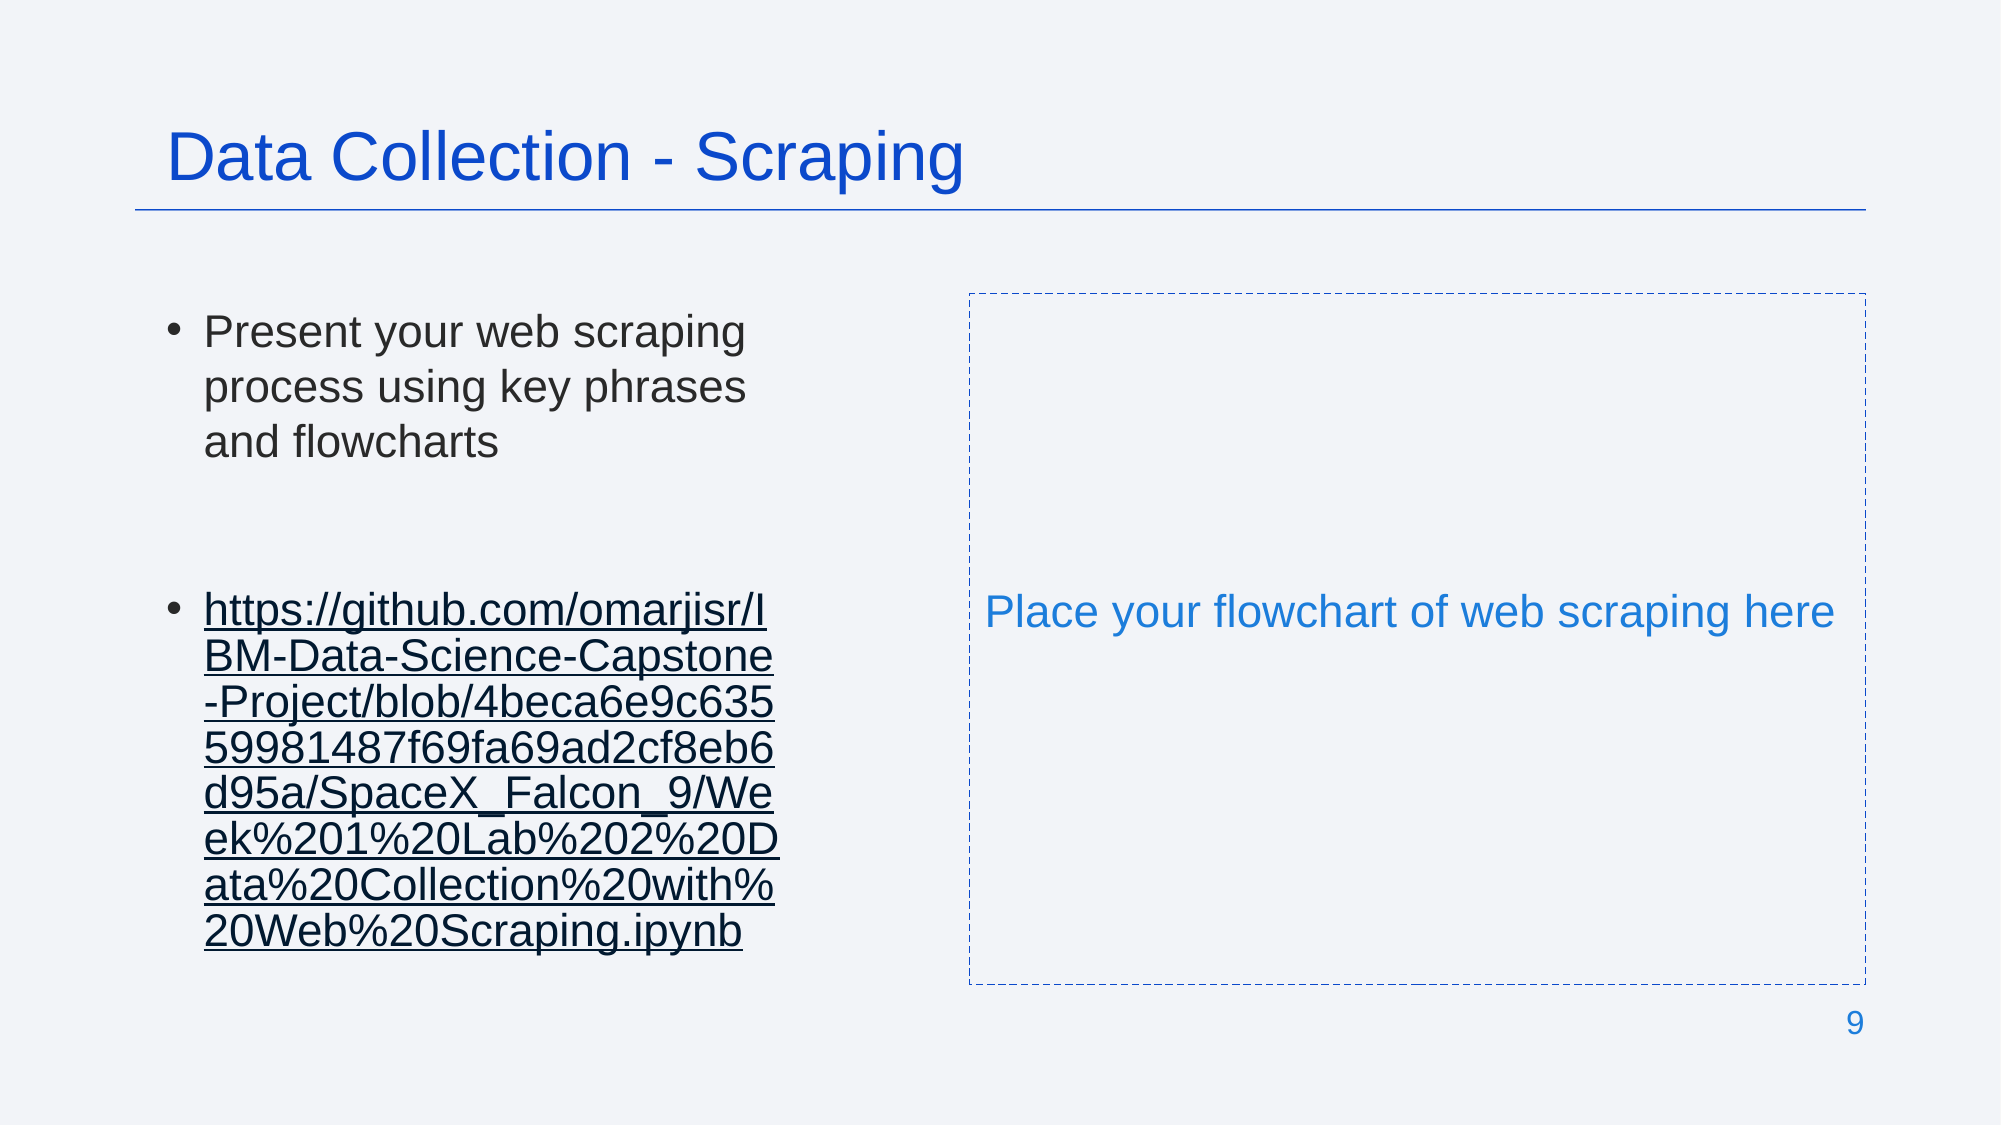

Data Collection - Scraping
Present your web scraping process using key phrases and flowcharts

https://github.com/omarjisr/IBM-Data-Science-Capstone-Project/blob/4beca6e9c63559981487f69fa69ad2cf8eb6d95a/SpaceX_Falcon_9/Week%201%20Lab%202%20Data%20Collection%20with%20Web%20Scraping.ipynb

Place your flowchart of web scraping here
9